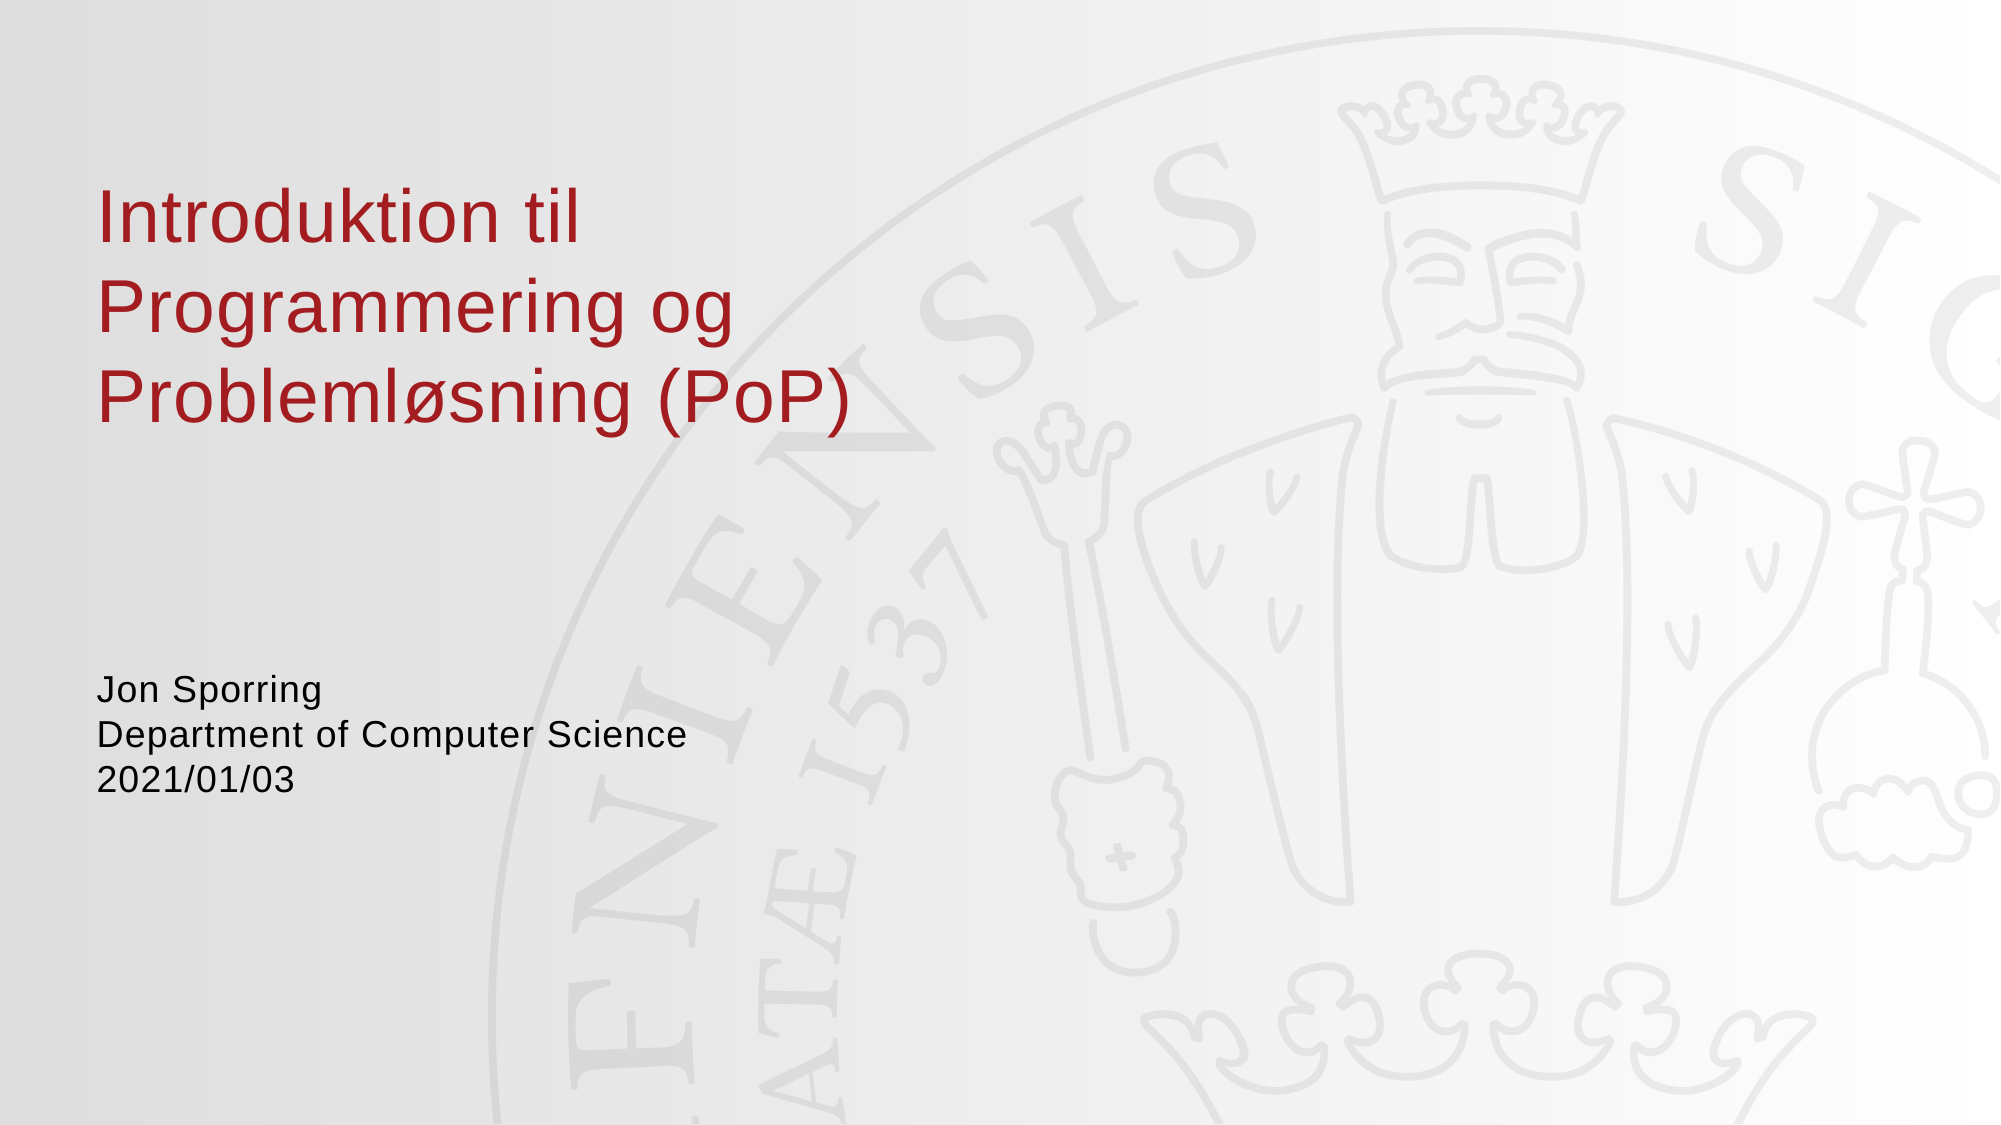

03/01/2021
1
#
Introduktion til Programmering og Problemløsning (PoP)

Jon Sporring
Department of Computer Science
2021/01/03